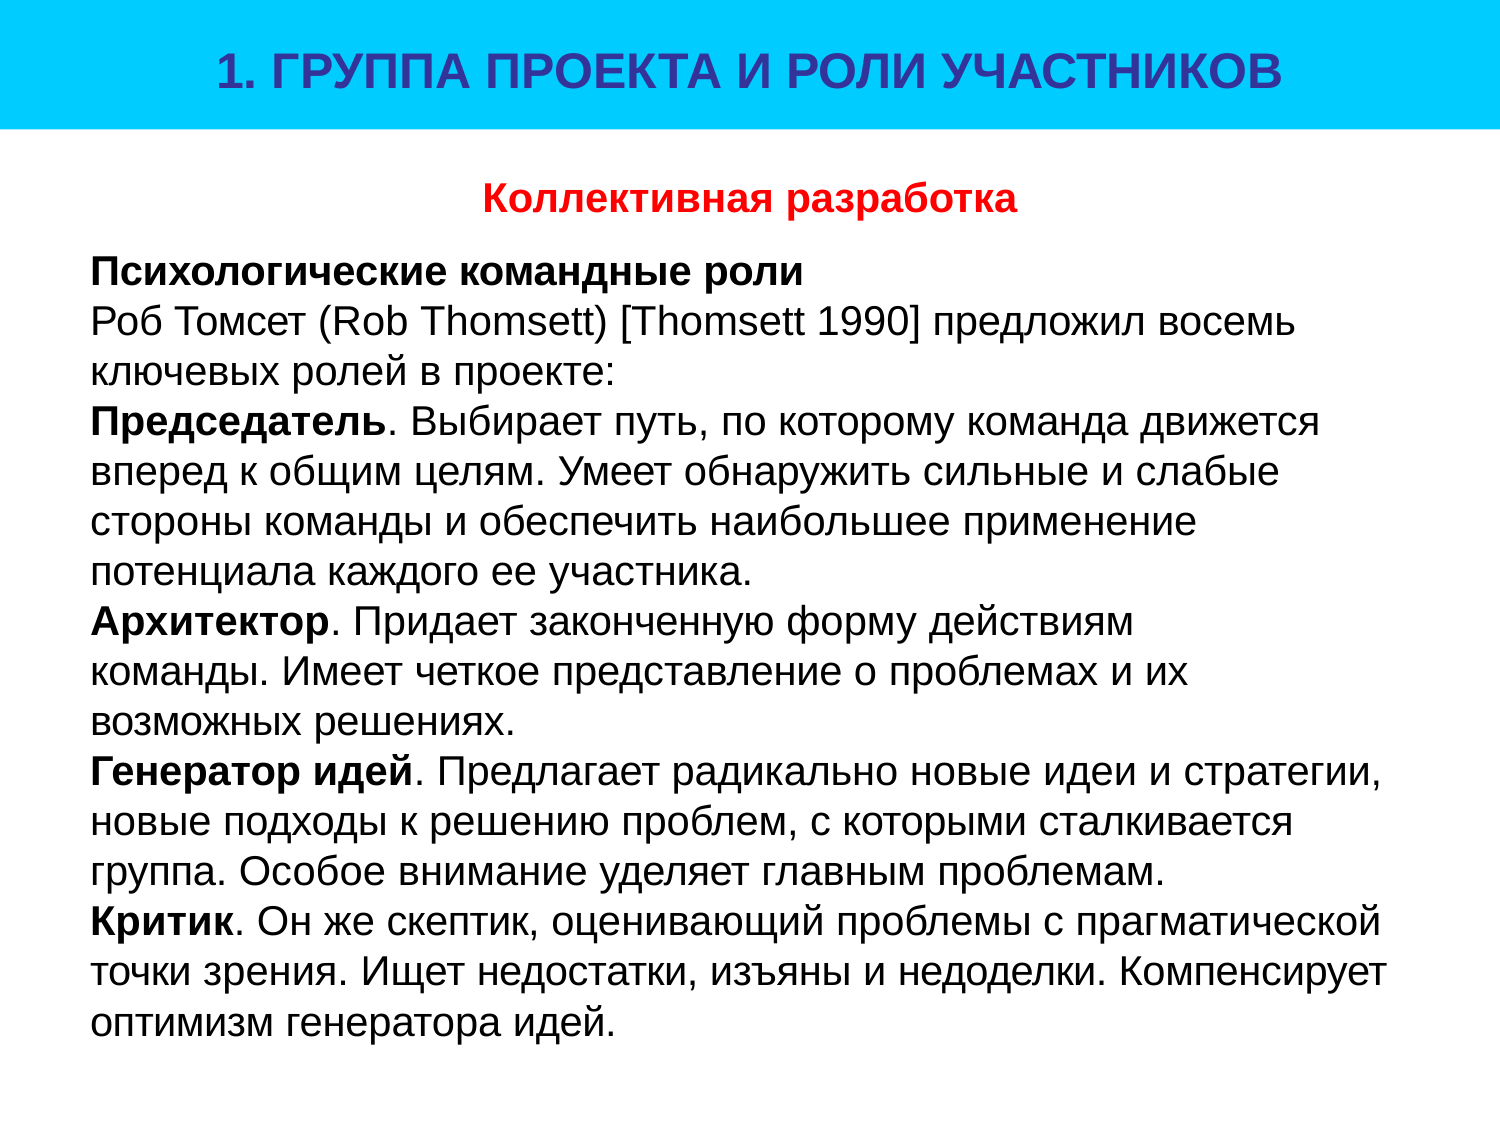

# 1. ГРУППА ПРОЕКТА И РОЛИ УЧАСТНИКОВ
Коллективная разработка
Психологические командные роли
Роб Томсет (Rob Thomsett) [Thomsett 1990] предложил восемь ключевых ролей в проекте:
Председатель. Выбирает путь, по которому команда движется вперед к общим целям. Умеет обнаружить сильные и слабые стороны команды и обеспечить наибольшее применение потенциала каждого ее участника.
Архитектор. Придает законченную форму действиям команды. Имеет четкое представление о проблемах и их возможных решениях.
Генератор идей. Предлагает радикально новые идеи и стратегии, новые подходы к решению проблем, с которыми сталкивается группа. Особое внимание уделяет главным проблемам.
Критик. Он же скептик, оценивающий проблемы с прагматической точки зрения. Ищет недостатки, изъяны и недоделки. Компенсирует оптимизм генератора идей.